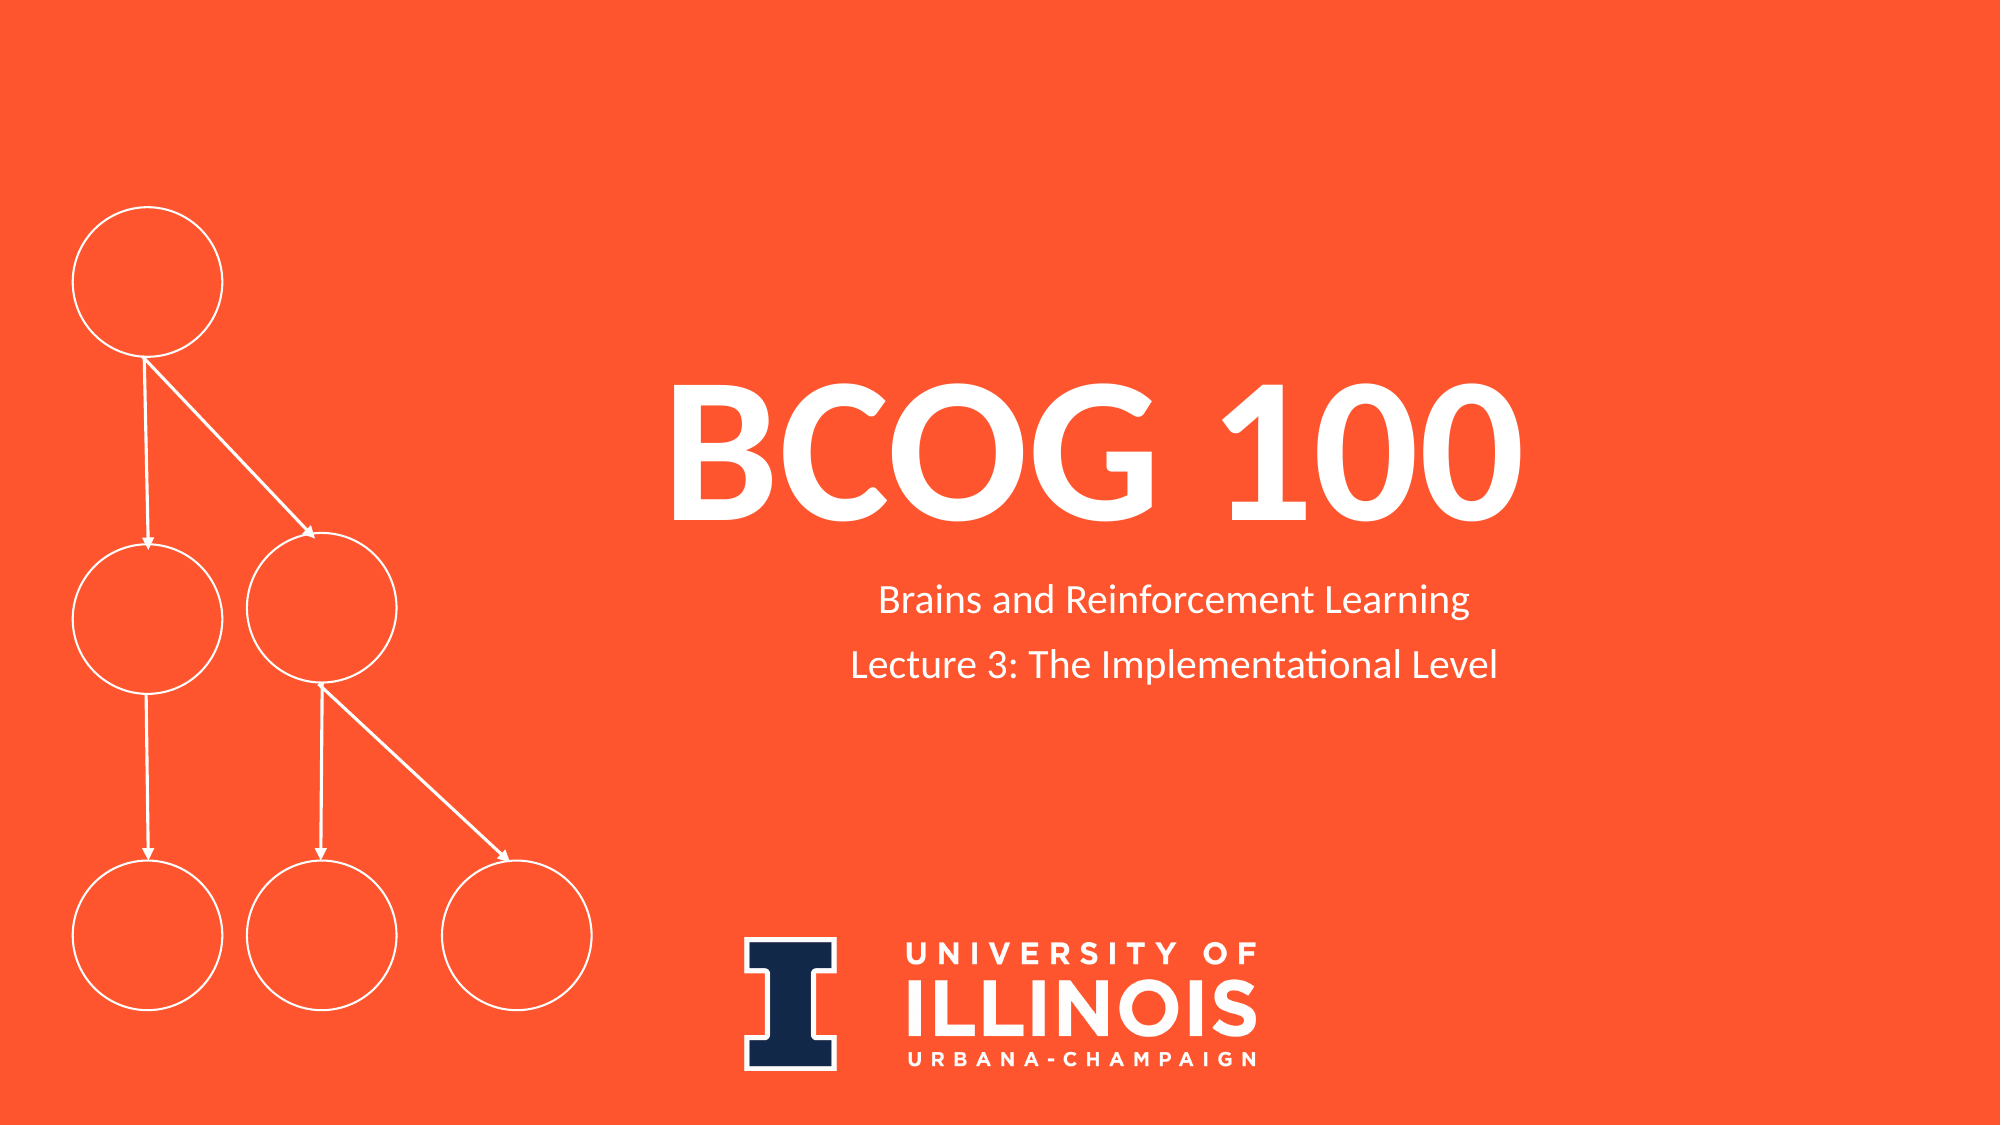

# BCOG 100

Brains and Reinforcement Learning
Lecture 3: The Implementational Level